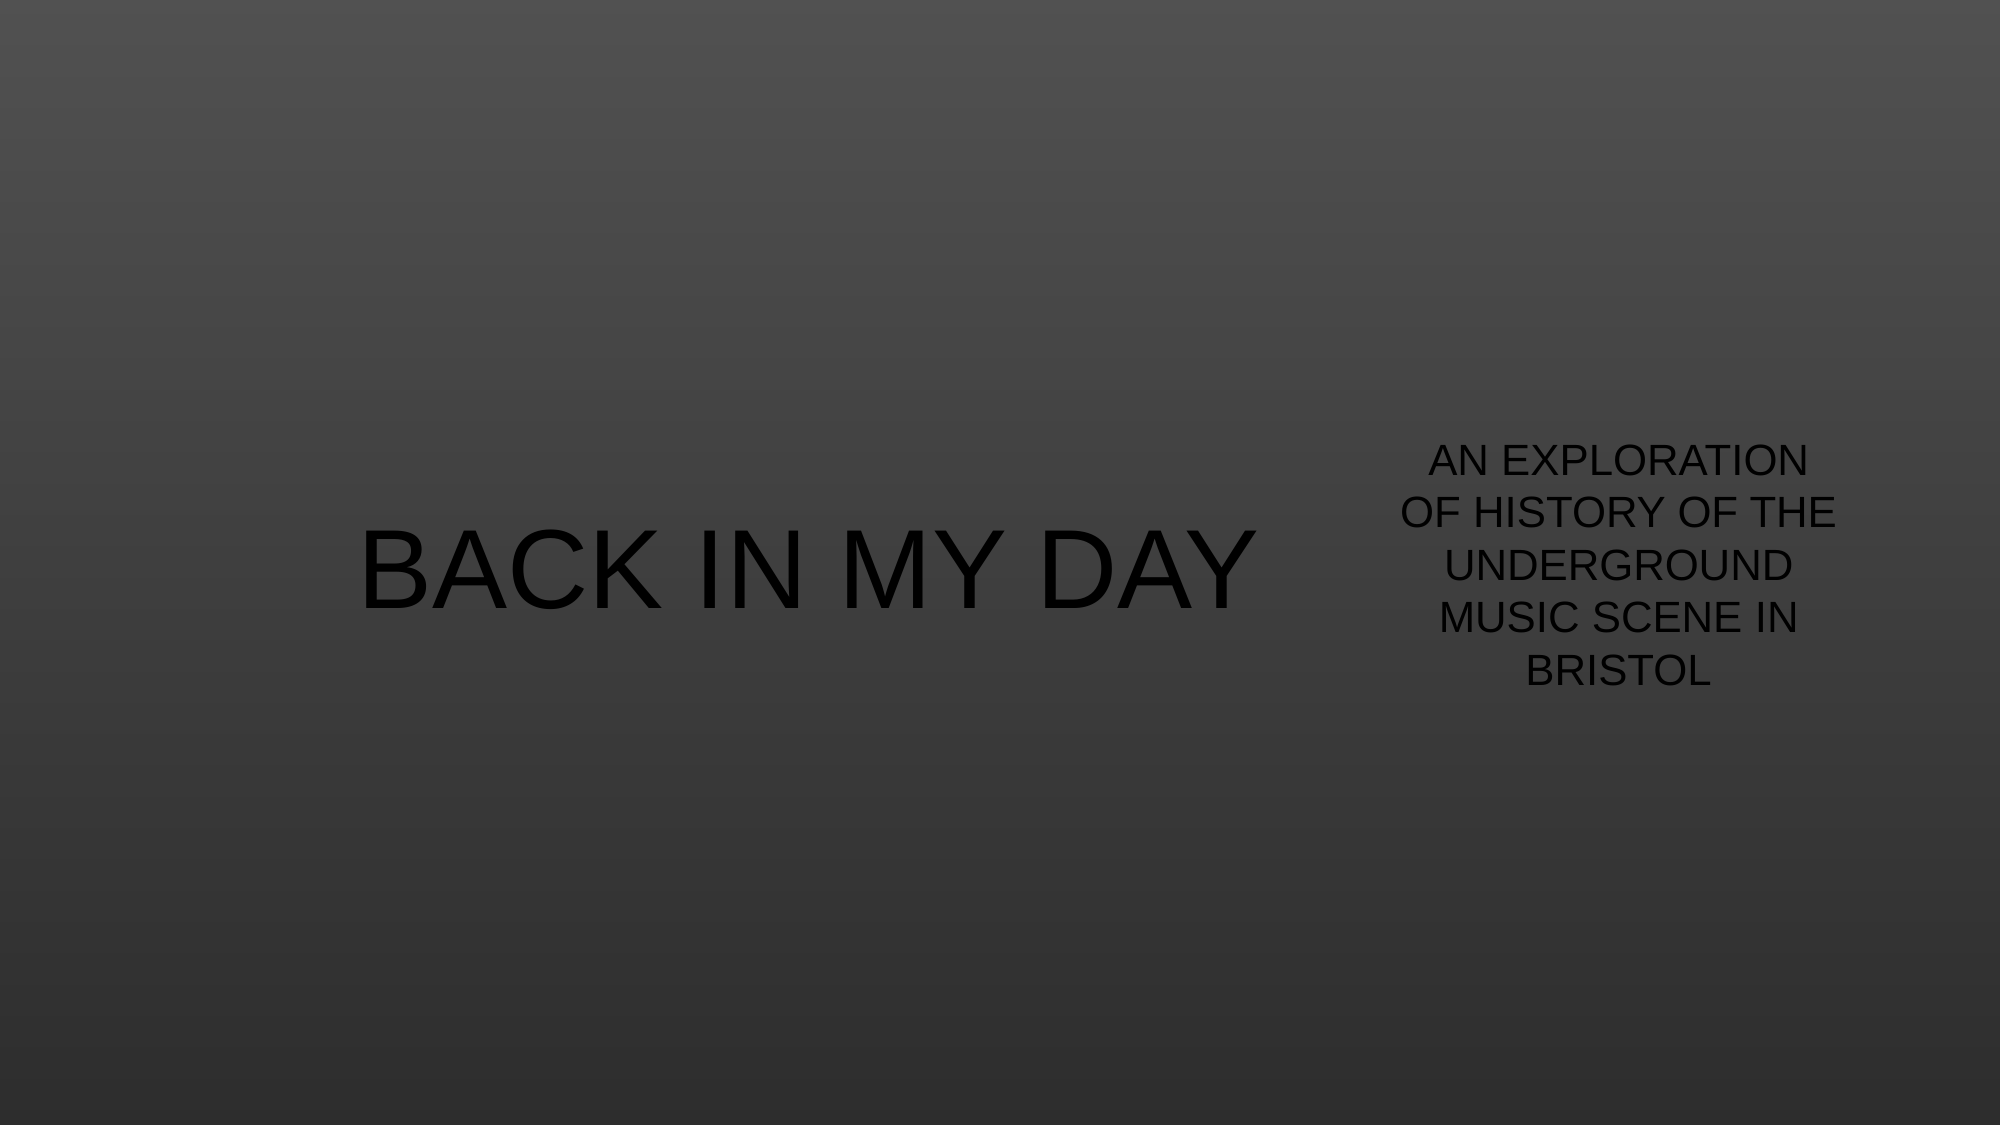

# Back in my day
An exploration of history of the underground music scene in Bristol